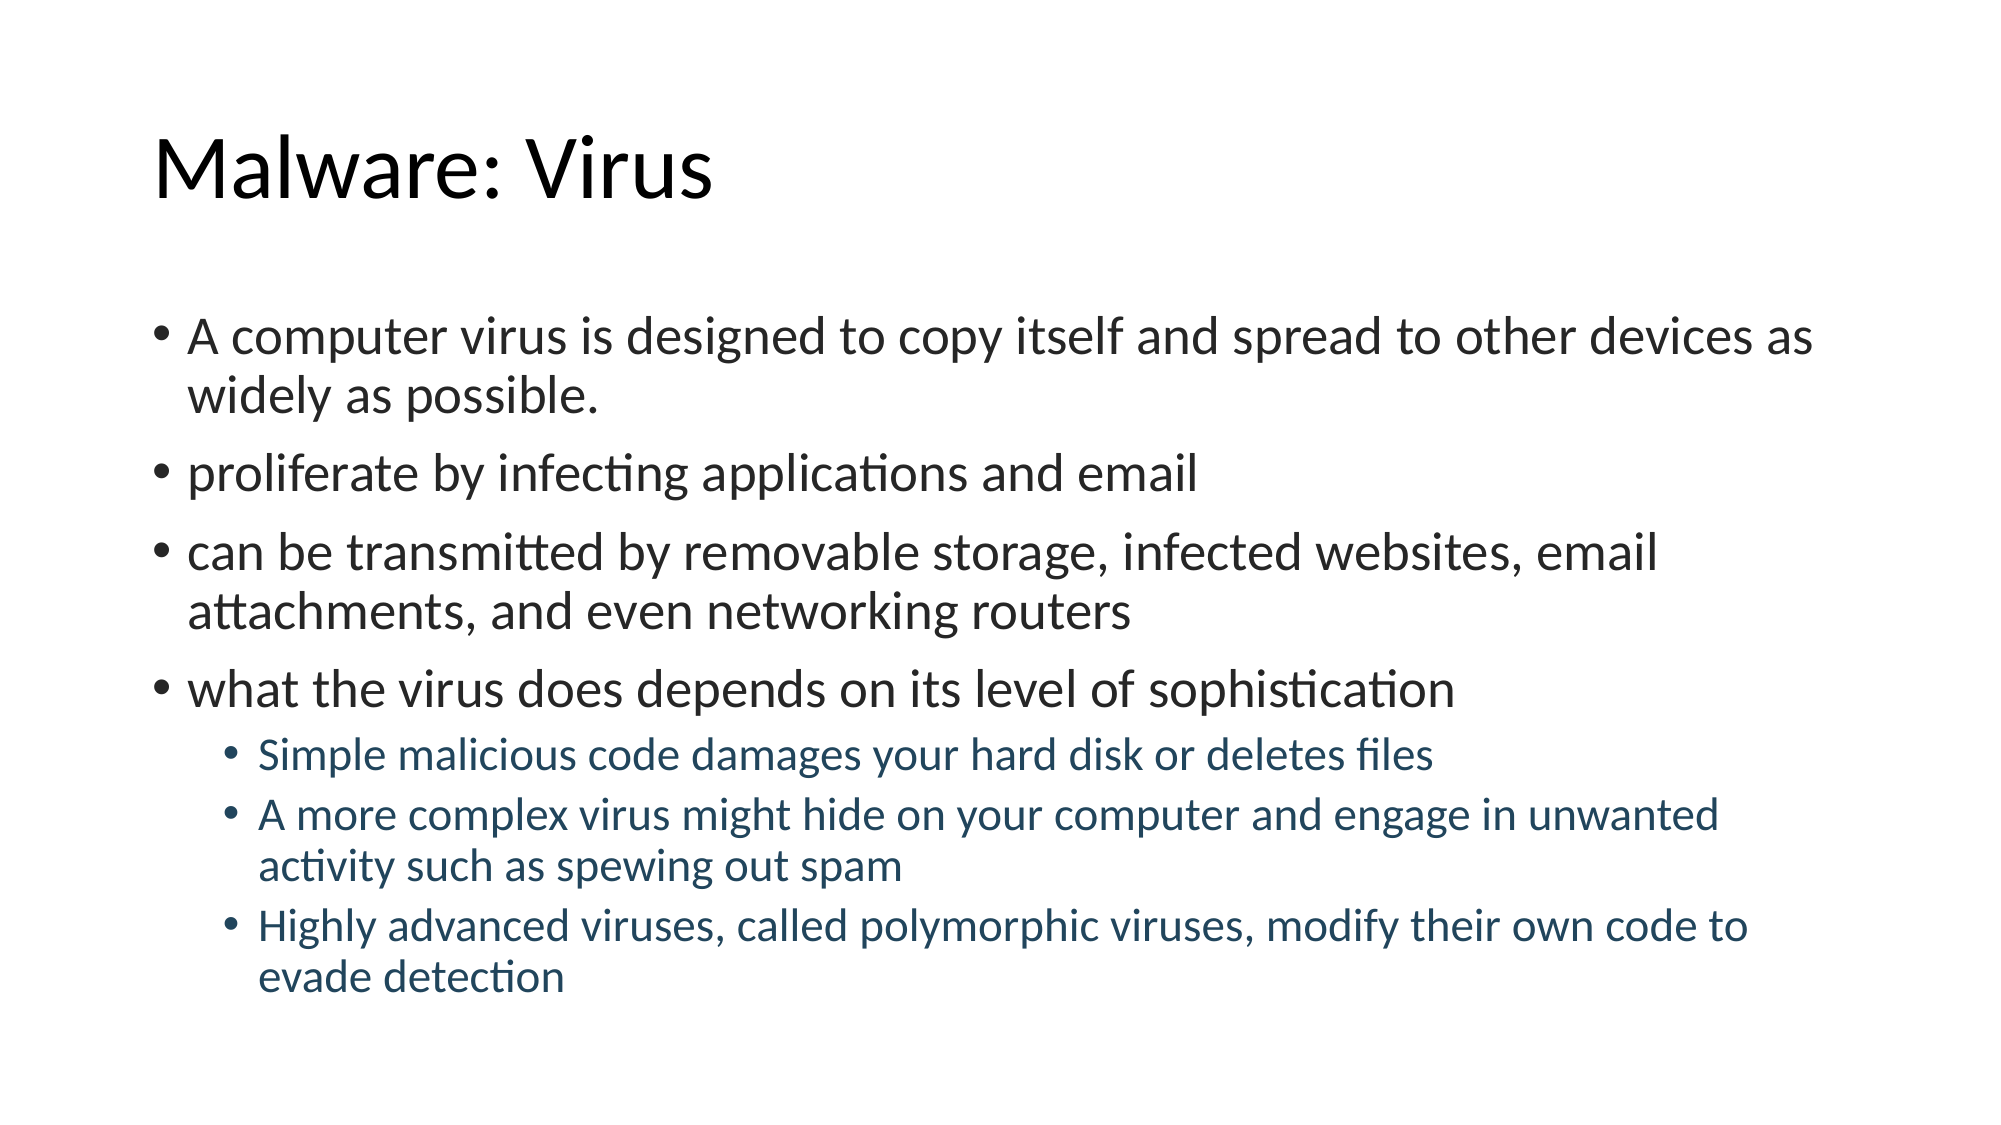

# Malware: Virus
A computer virus is designed to copy itself and spread to other devices as widely as possible.
proliferate by infecting applications and email
can be transmitted by removable storage, infected websites, email attachments, and even networking routers
what the virus does depends on its level of sophistication
Simple malicious code damages your hard disk or deletes files
A more complex virus might hide on your computer and engage in unwanted activity such as spewing out spam
Highly advanced viruses, called polymorphic viruses, modify their own code to evade detection